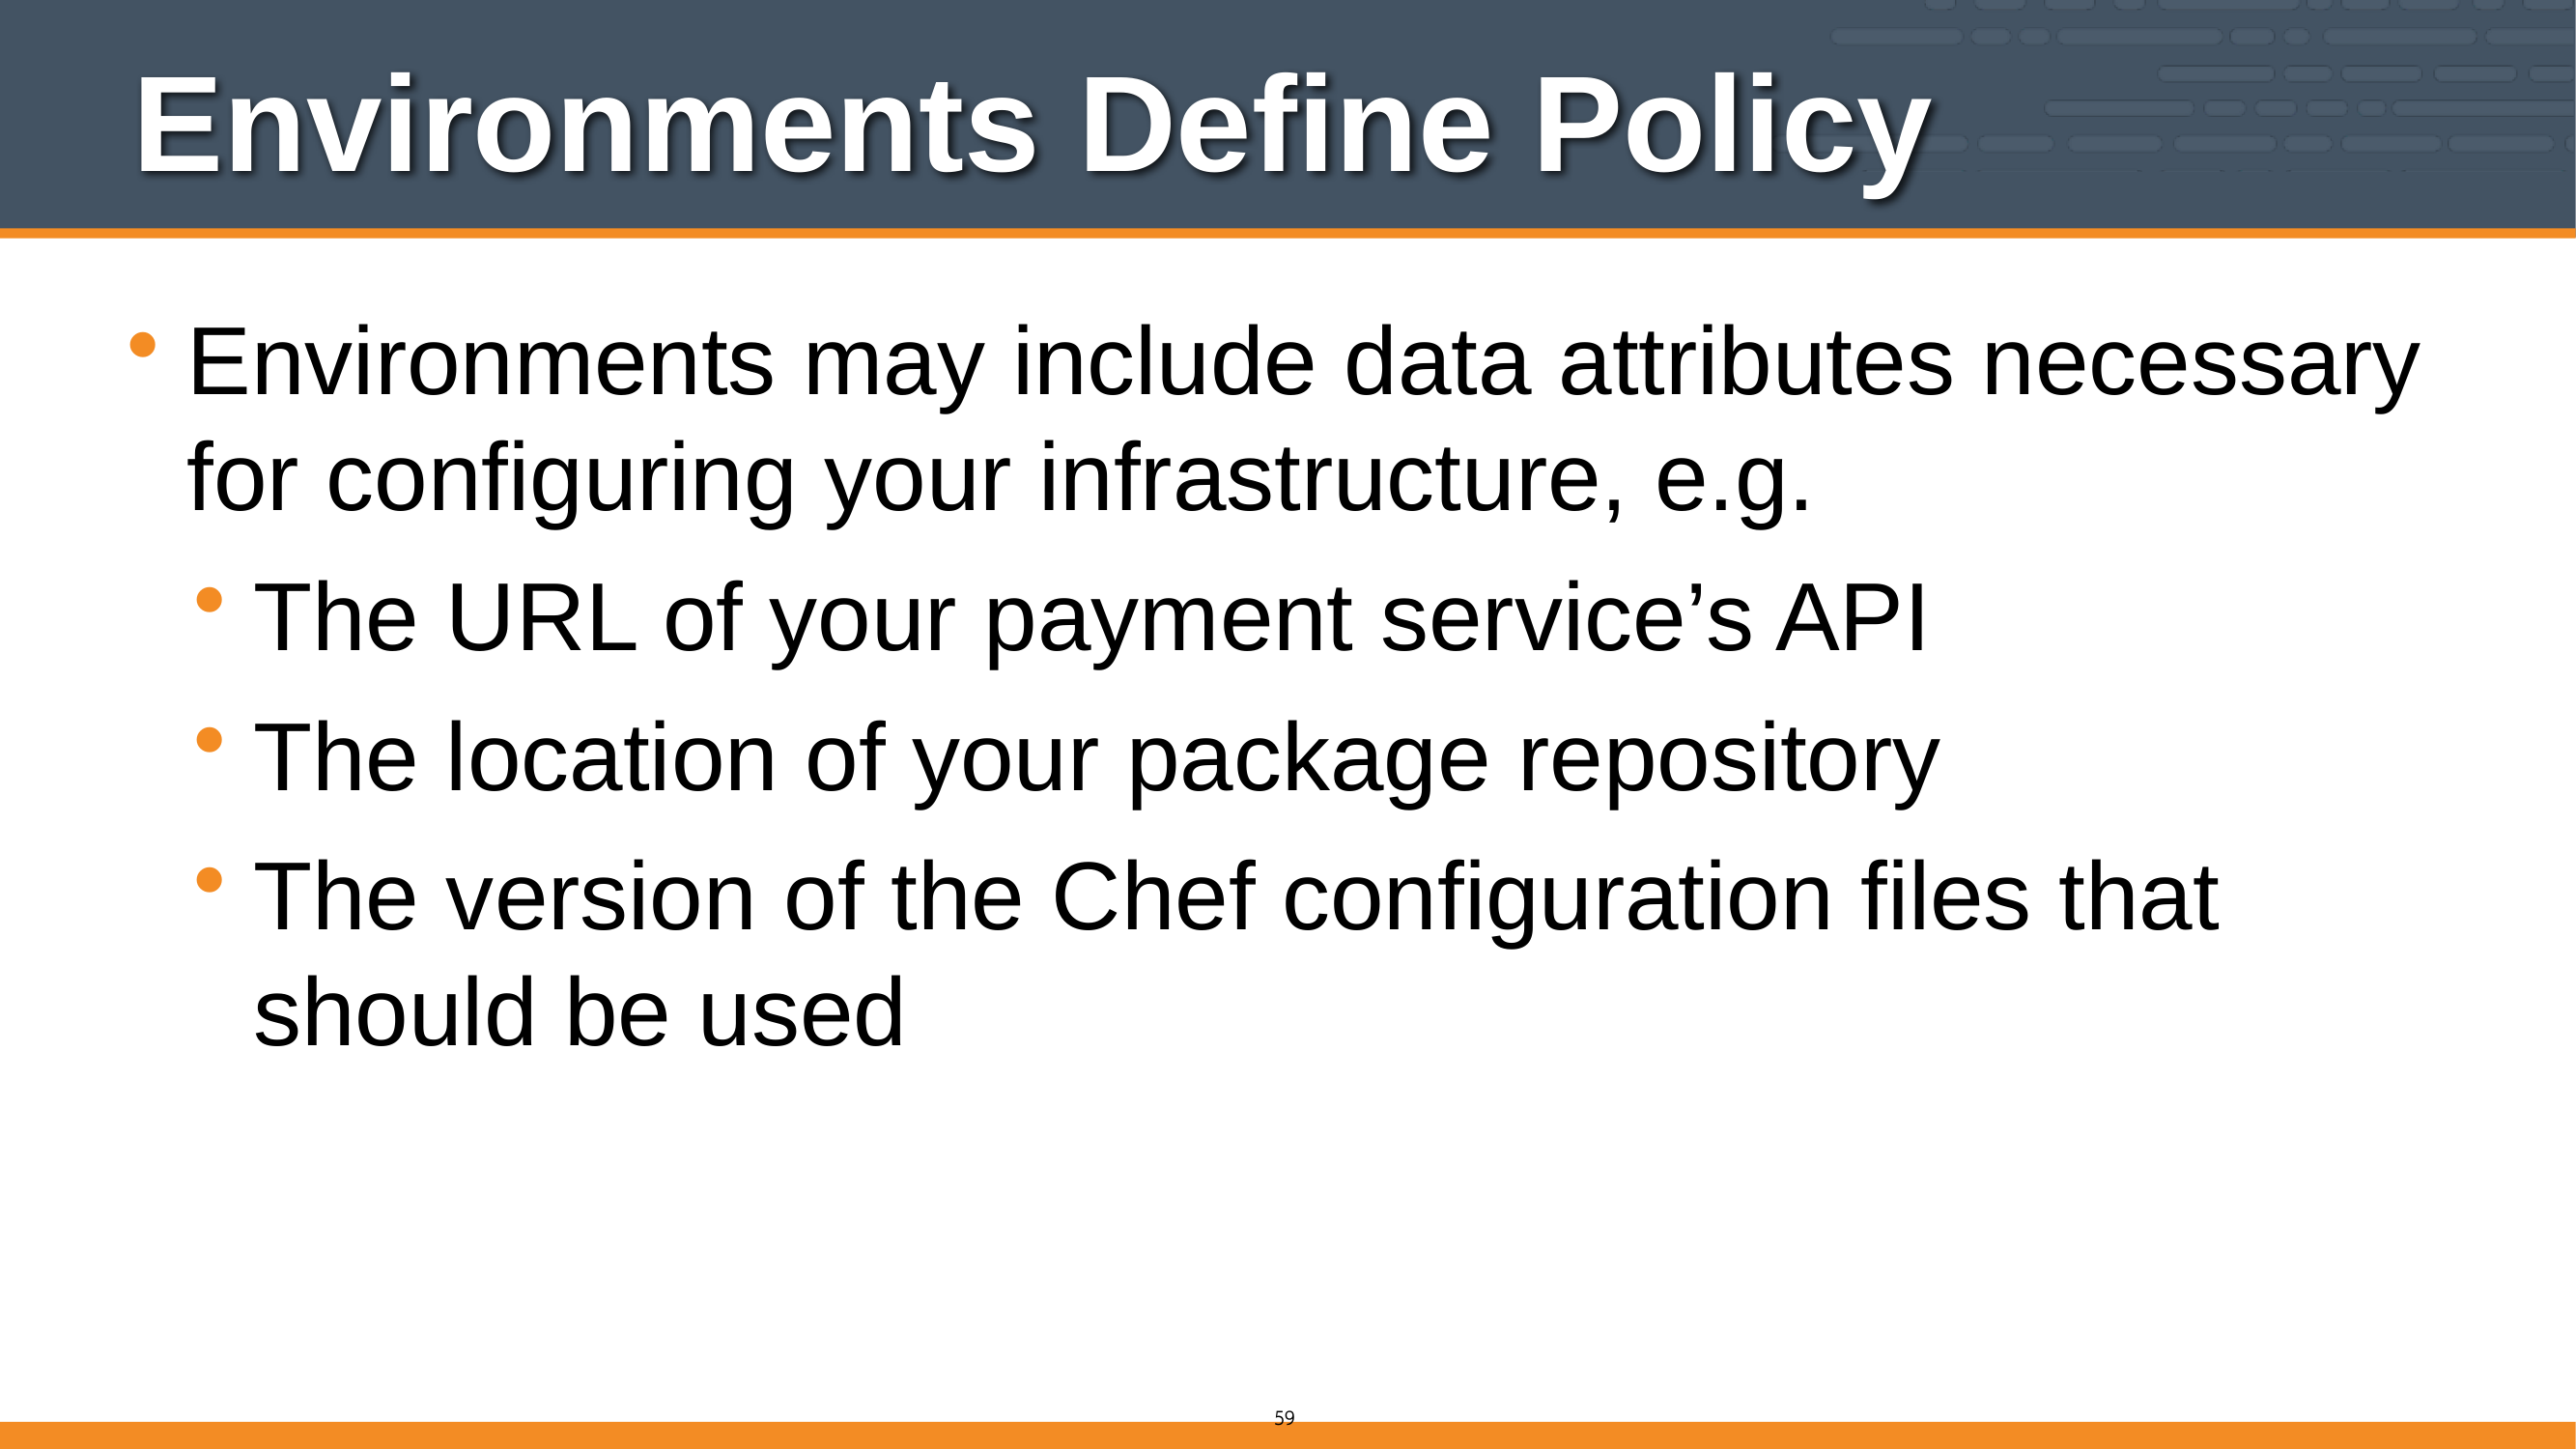

# Environments Define Policy
Environments may include data attributes necessary for configuring your infrastructure, e.g.
The URL of your payment service’s API
The location of your package repository
The version of the Chef configuration files that should be used
59